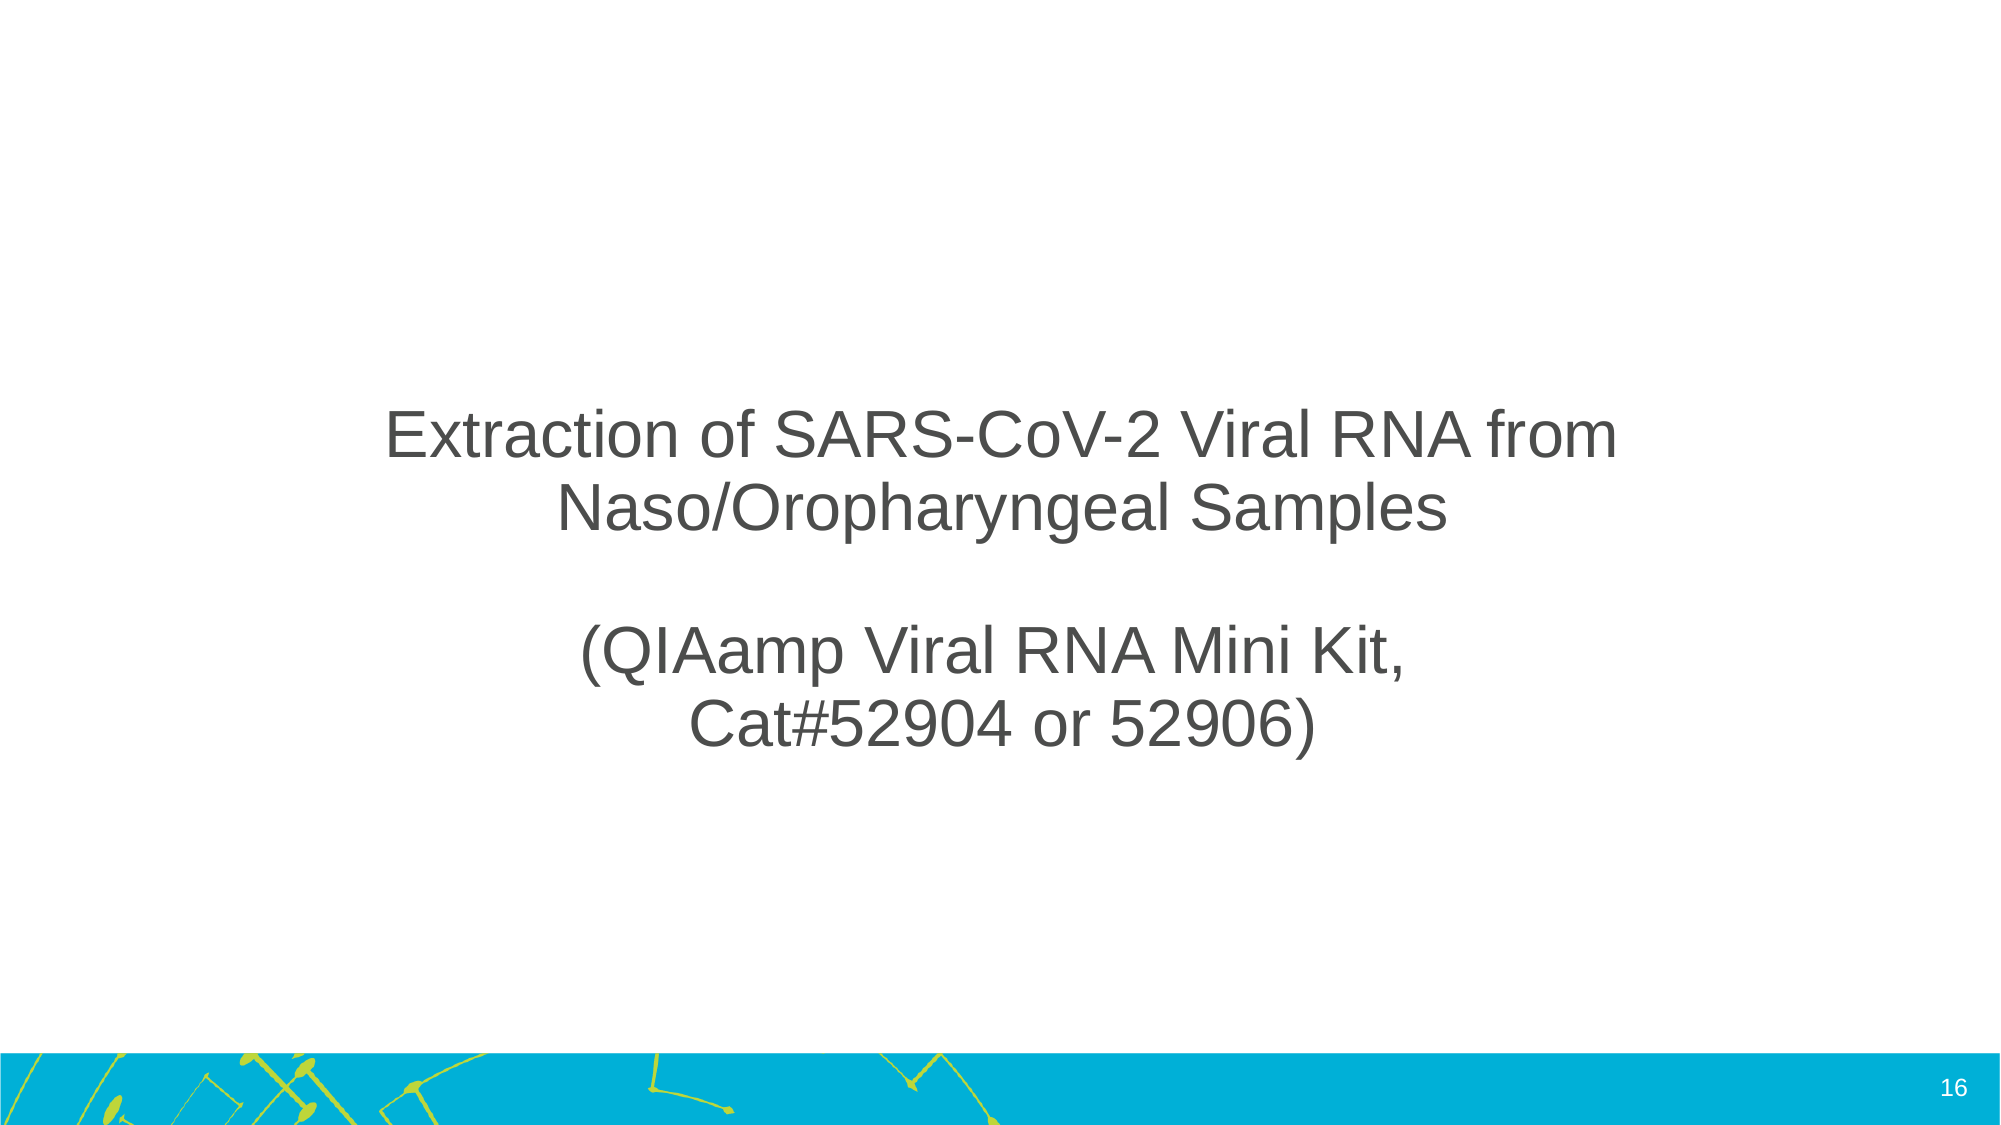

Extraction of SARS-CoV-2 Viral RNA from Naso/Oropharyngeal Samples
(QIAamp Viral RNA Mini Kit,
Cat#52904 or 52906)
16